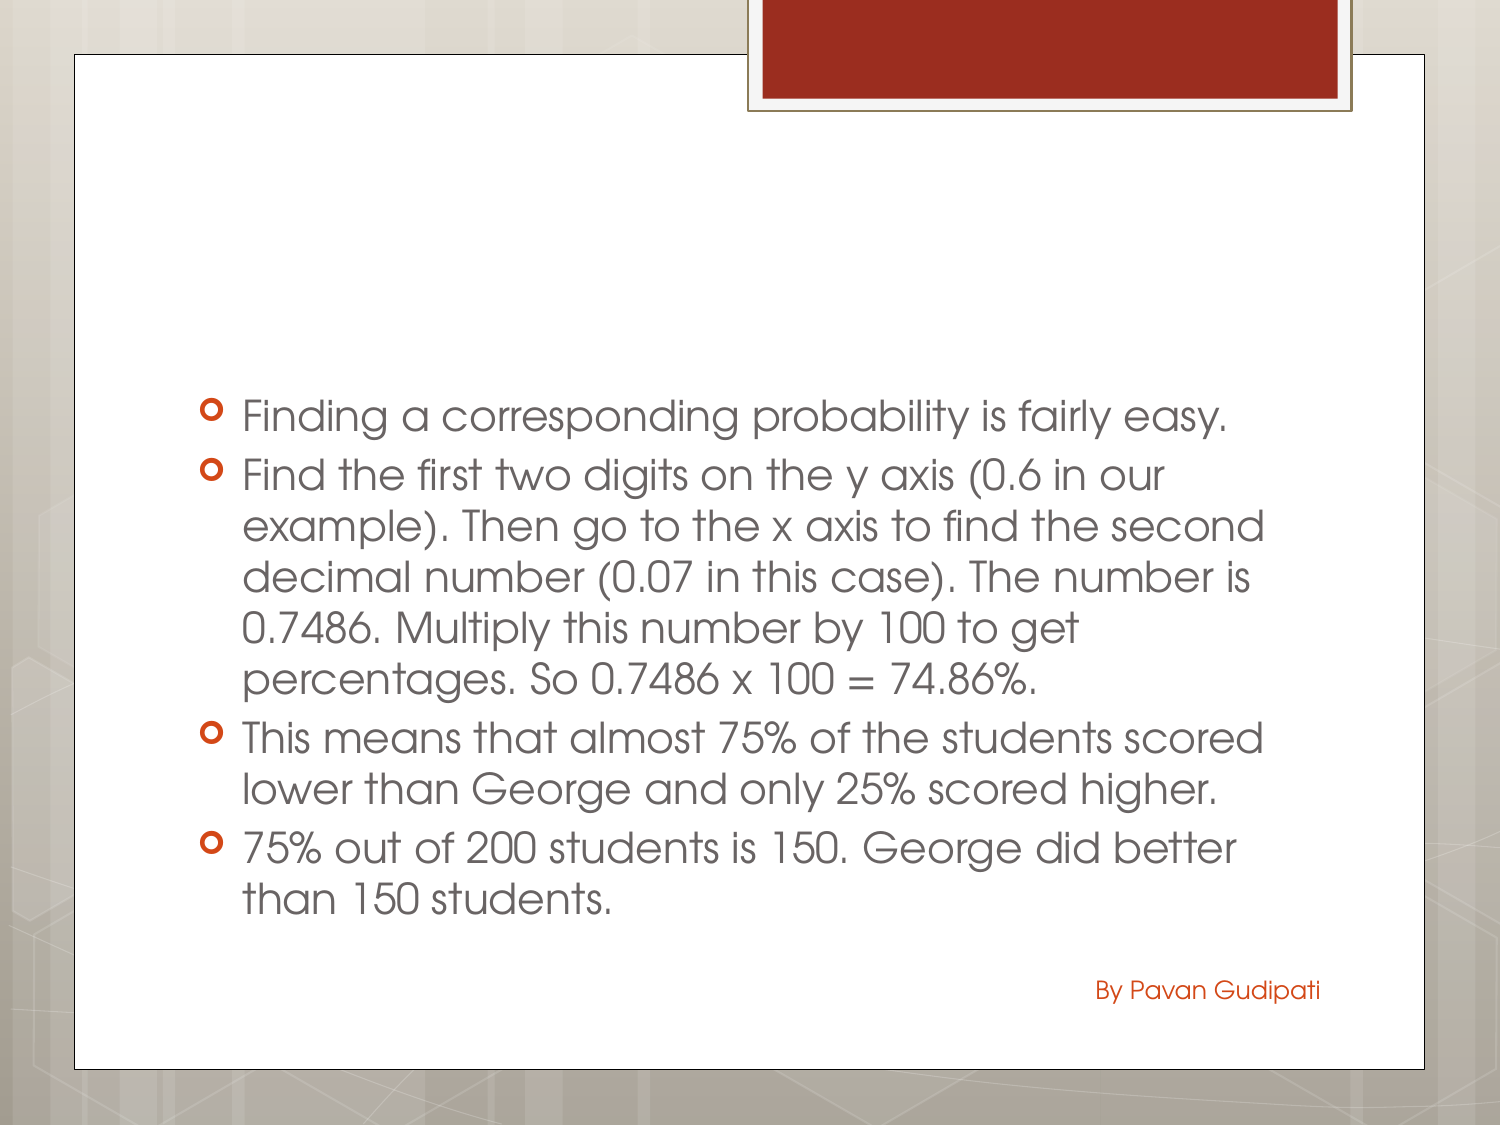

#
Finding a corresponding probability is fairly easy.
Find the first two digits on the y axis (0.6 in our example). Then go to the x axis to find the second decimal number (0.07 in this case). The number is 0.7486. Multiply this number by 100 to get percentages. So 0.7486 x 100 = 74.86%.
This means that almost 75% of the students scored lower than George and only 25% scored higher.
75% out of 200 students is 150. George did better than 150 students.

By Pavan Gudipati